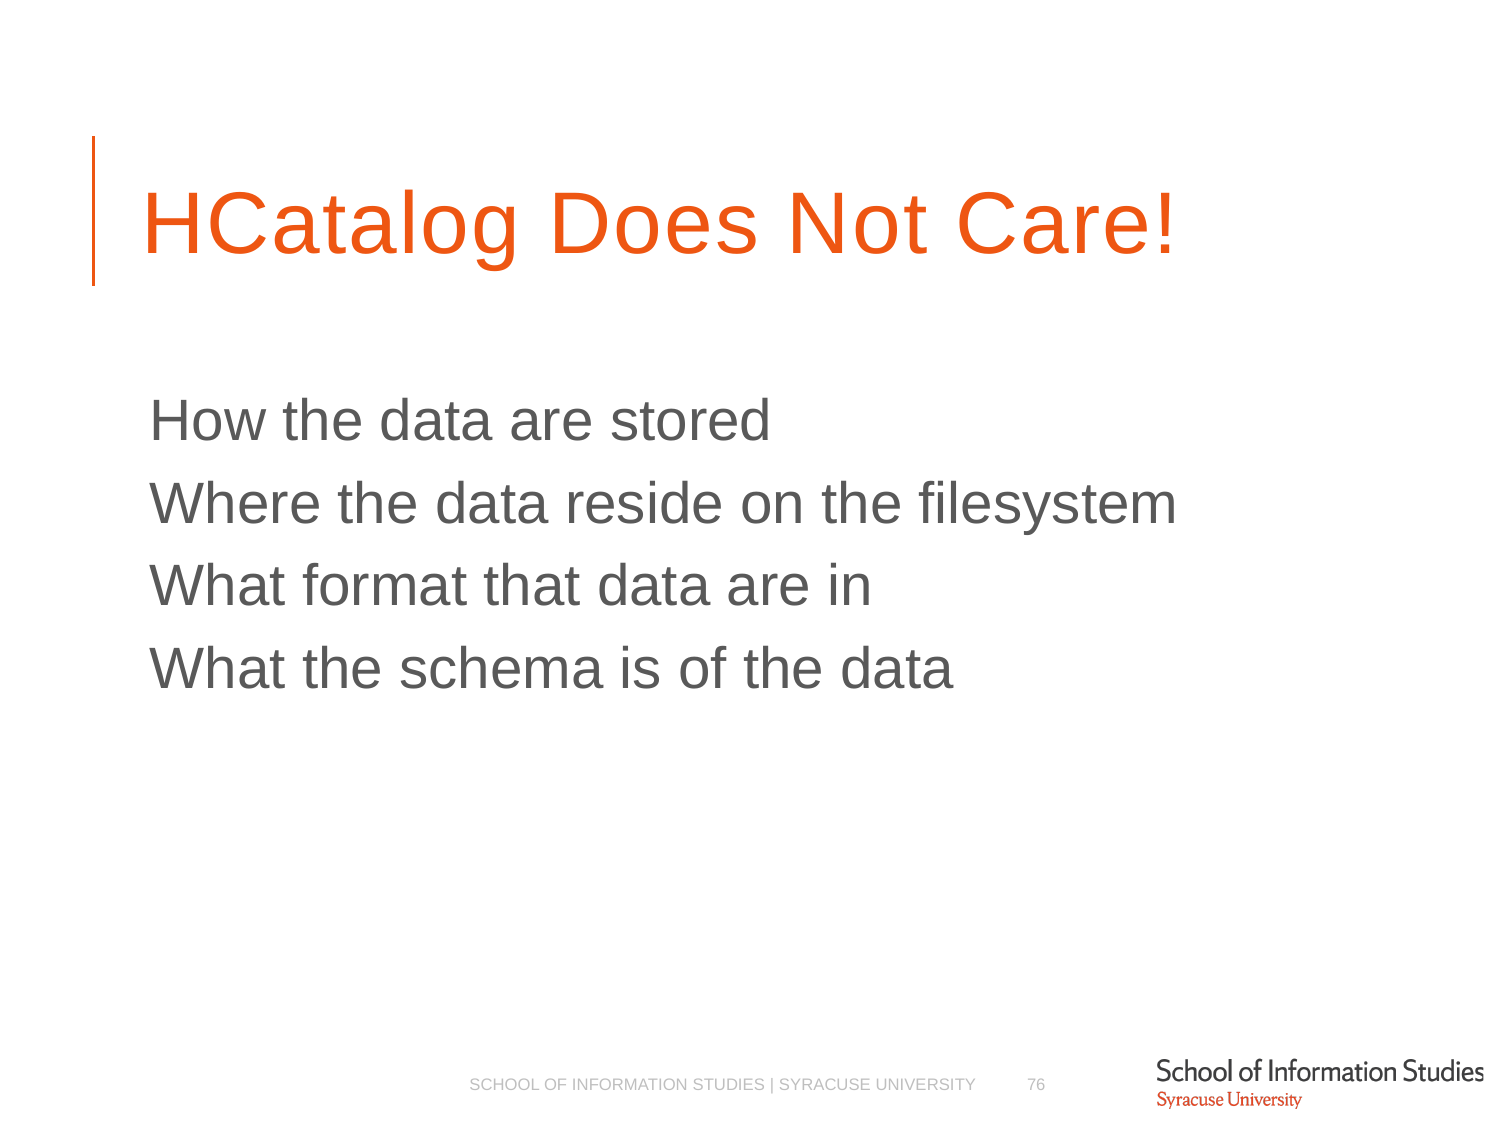

# HCatalog Does Not Care!
How the data are stored
Where the data reside on the filesystem
What format that data are in
What the schema is of the data
School of Information Studies | Syracuse University
76